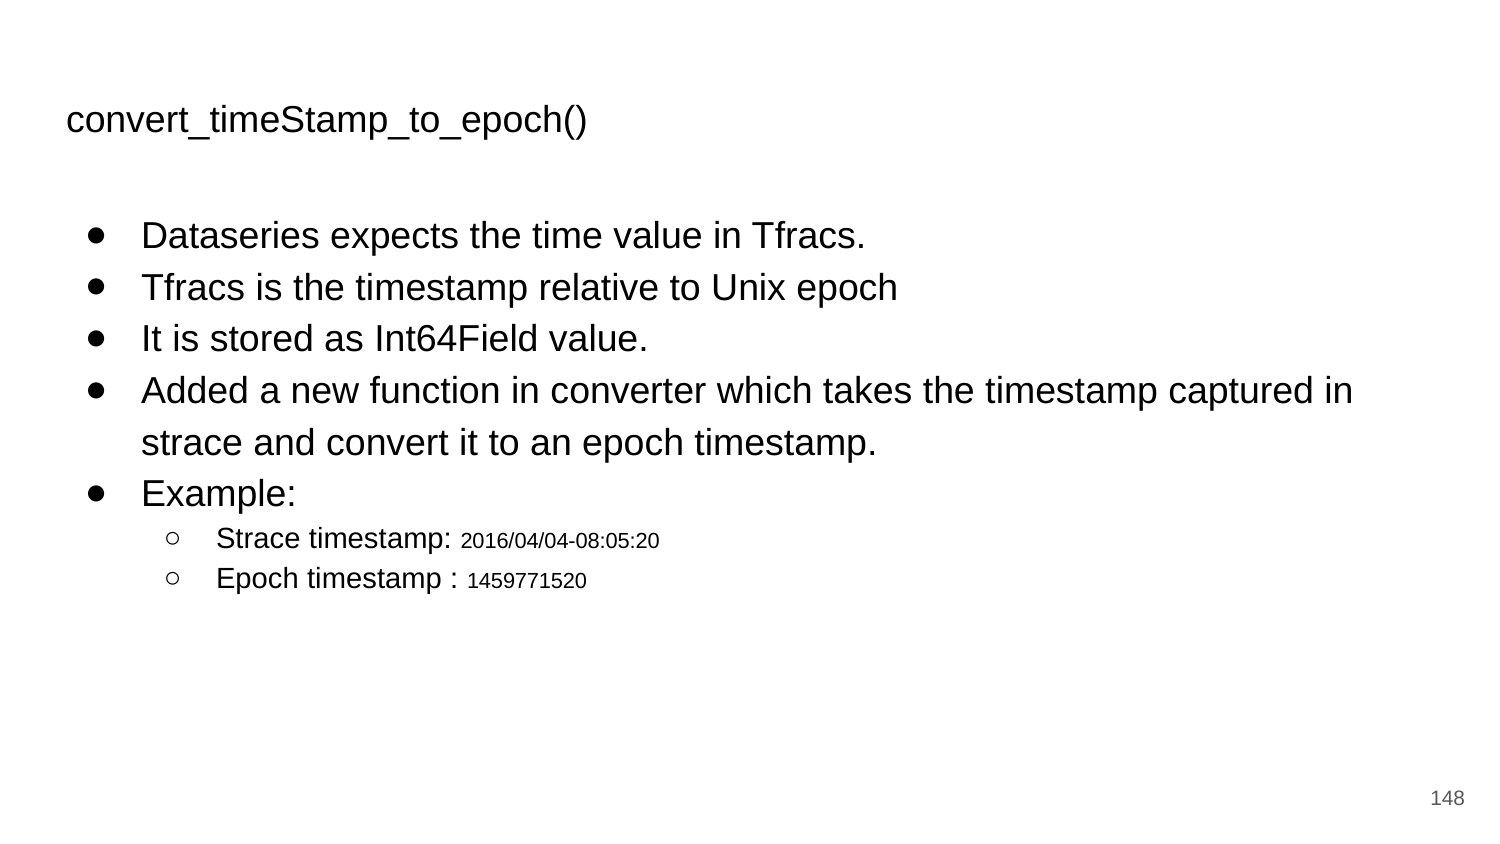

# convert_timeStamp_to_epoch()
Dataseries expects the time value in Tfracs.
Tfracs is the timestamp relative to Unix epoch
It is stored as Int64Field value.
Added a new function in converter which takes the timestamp captured in strace and convert it to an epoch timestamp.
Example:
Strace timestamp: 2016/04/04-08:05:20
Epoch timestamp : 1459771520
148